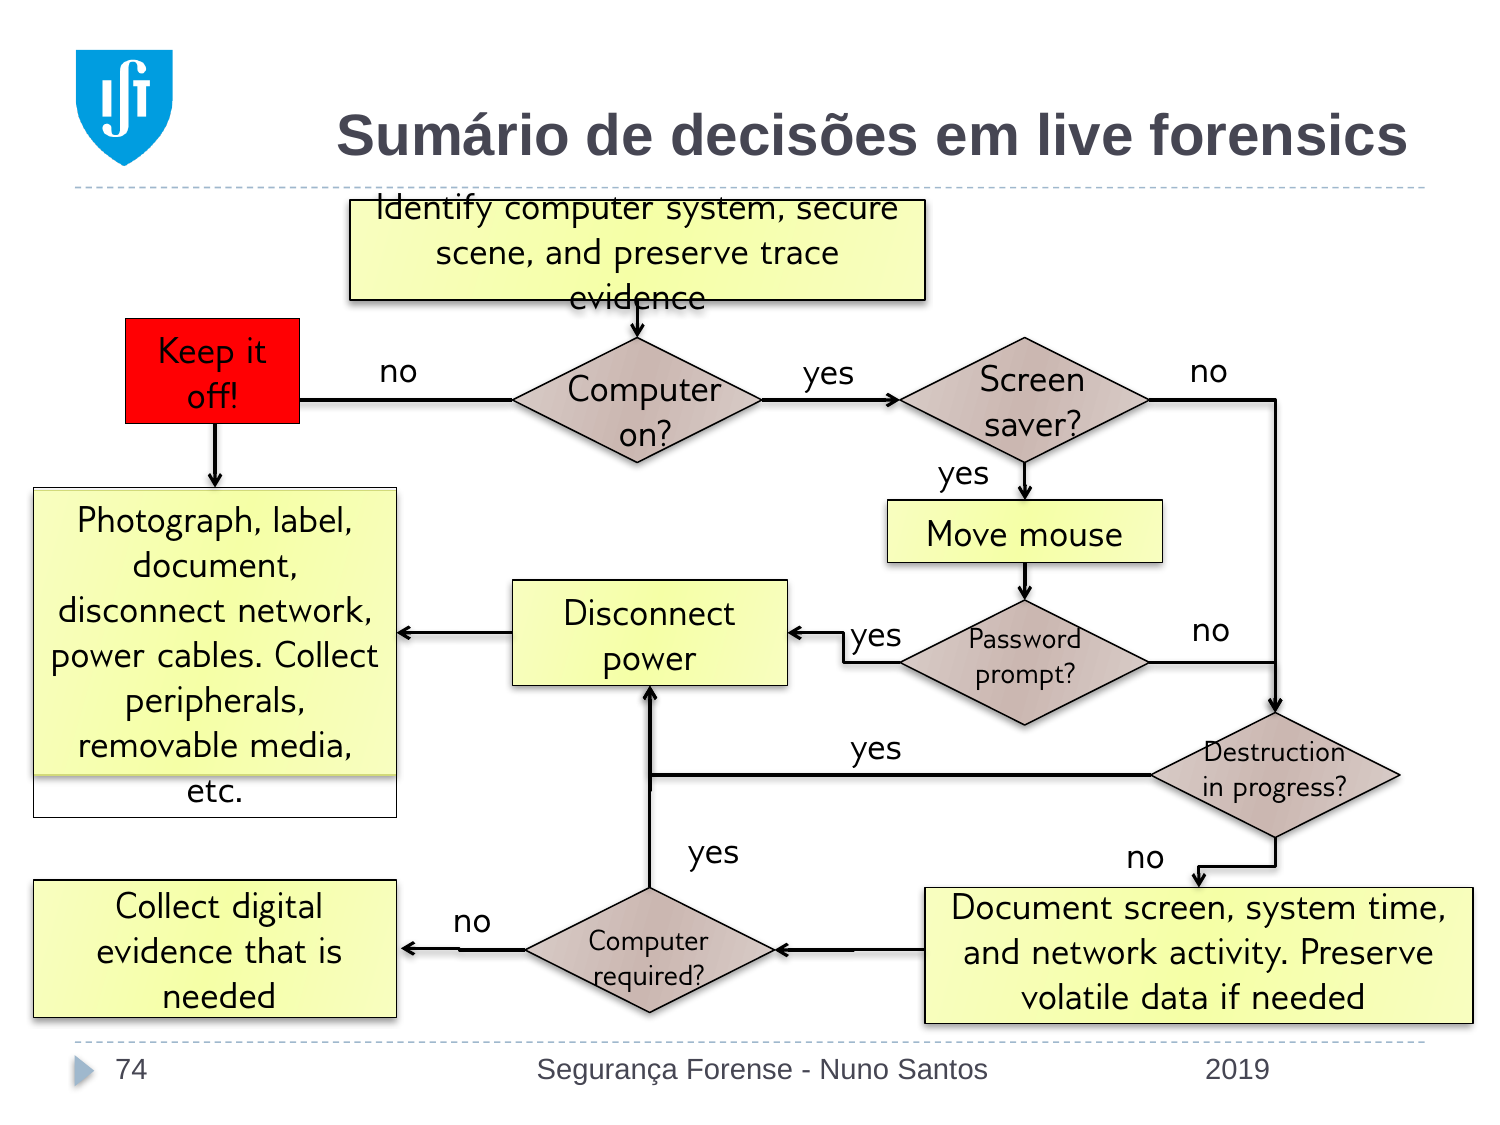

# Sumário de decisões em live forensics
Identify computer system, secure scene, and preserve trace evidence
Keep it off!
no

no
yes
Screen
saver?
Computer
on?
yes
Photograph, label, document, disconnect network, power cables. Collect peripherals, removable media, etc.

Move mouse
Disconnect power
no

yes
Password
prompt?

yes
Destruction
in progress?
yes
no
Collect digital evidence that is
needed
Document screen, system time, and network activity. Preserve volatile data if needed

no
Computer
required?
74
Segurança Forense - Nuno Santos
2019